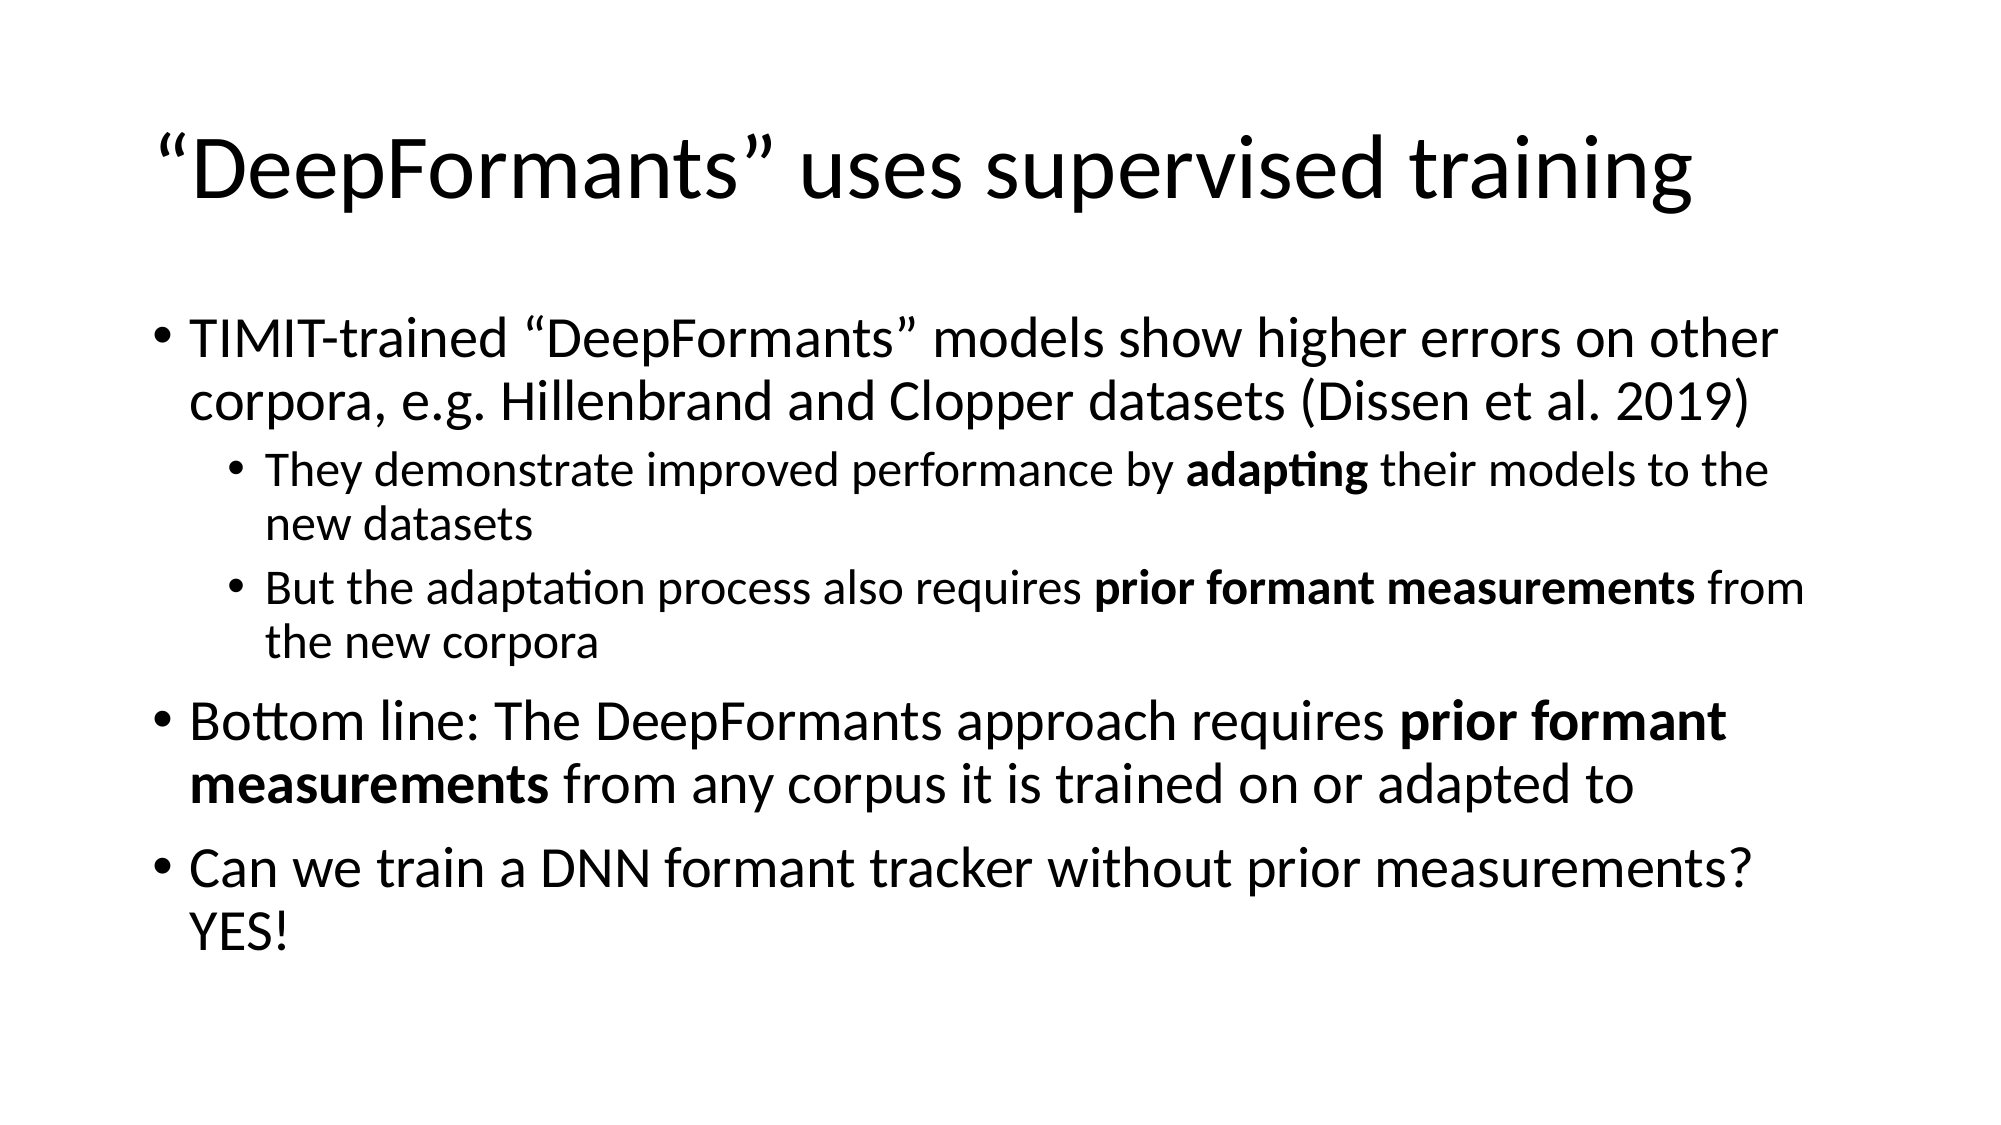

# “DeepFormants” uses supervised training
TIMIT-trained “DeepFormants” models show higher errors on other corpora, e.g. Hillenbrand and Clopper datasets (Dissen et al. 2019)
They demonstrate improved performance by adapting their models to the new datasets
But the adaptation process also requires prior formant measurements from the new corpora
Bottom line: The DeepFormants approach requires prior formant measurements from any corpus it is trained on or adapted to
Can we train a DNN formant tracker without prior measurements? YES!